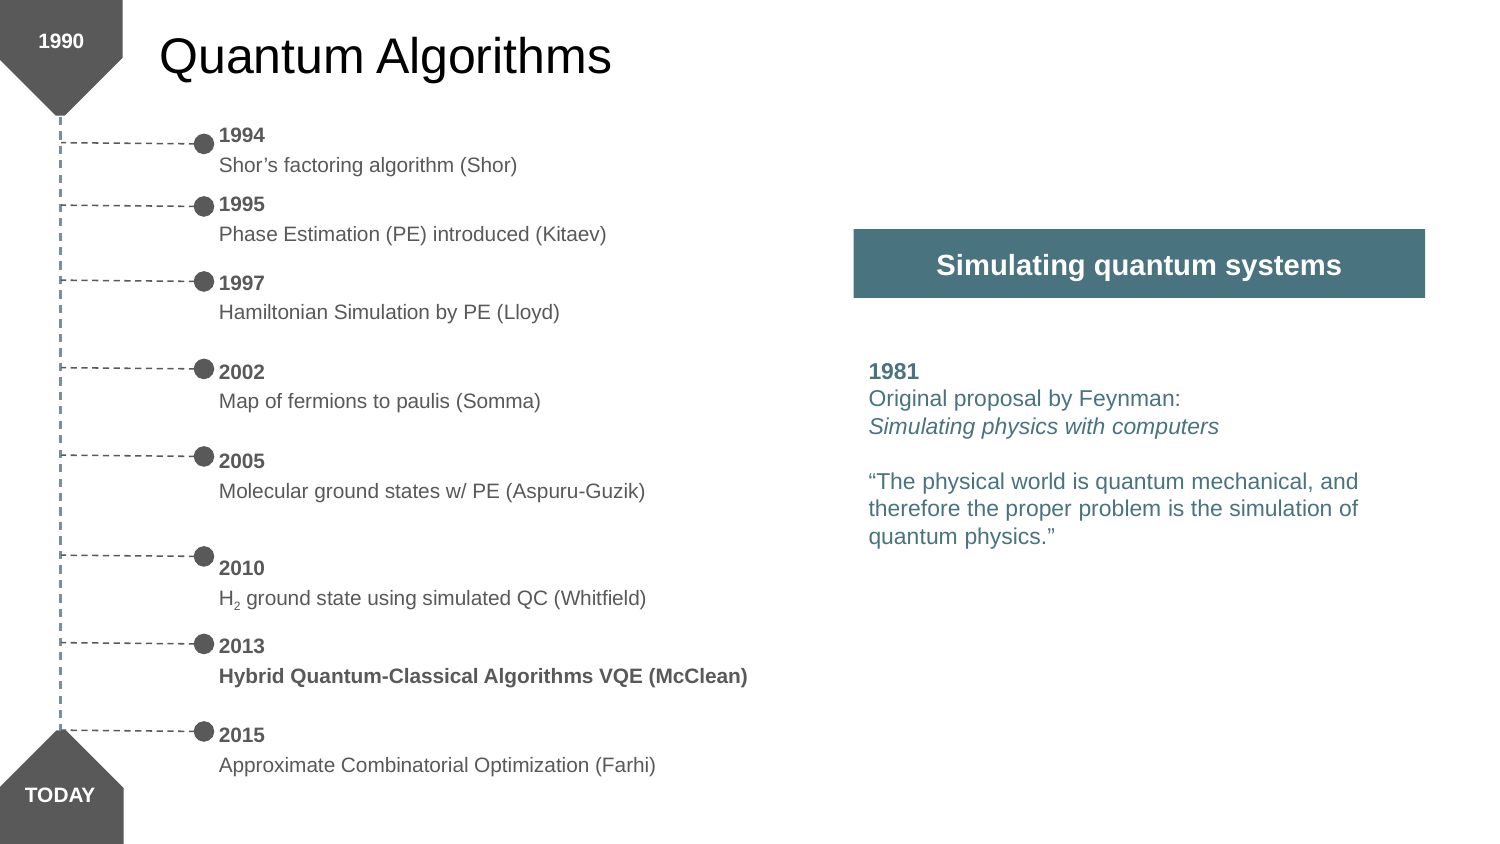

1990
# Quantum Algorithms
1994
Shor’s factoring algorithm (Shor)
2013
1995
Phase Estimation (PE) introduced (Kitaev)
Simulating quantum systems
1997
Hamiltonian Simulation by PE (Lloyd)
1981
Original proposal by Feynman:
Simulating physics with computers

“The physical world is quantum mechanical, and therefore the proper problem is the simulation of quantum physics.”

2002
Map of fermions to paulis (Somma)
2005
Molecular ground states w/ PE (Aspuru-Guzik)
2010
H2 ground state using simulated QC (Whitfield)
2013
Hybrid Quantum-Classical Algorithms VQE (McClean)
2015
Approximate Combinatorial Optimization (Farhi)

TODAY